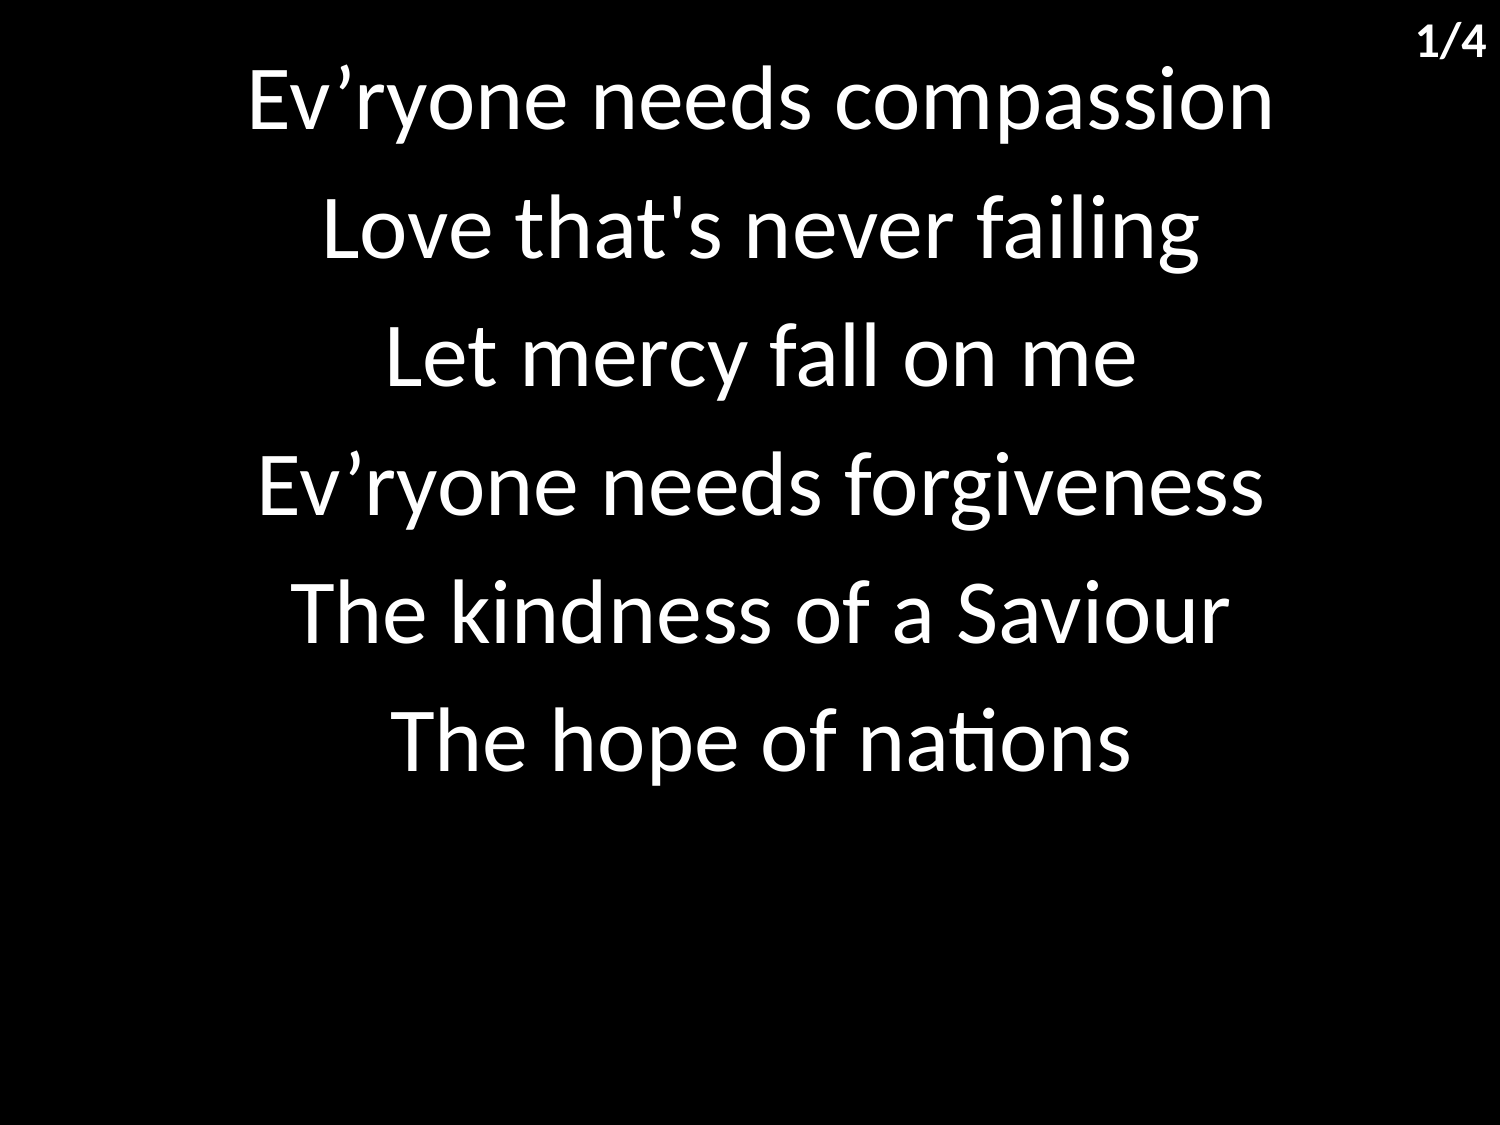

1/4
Ev’ryone needs compassion
Love that's never failing
Let mercy fall on me
Ev’ryone needs forgiveness
The kindness of a Saviour
The hope of nations